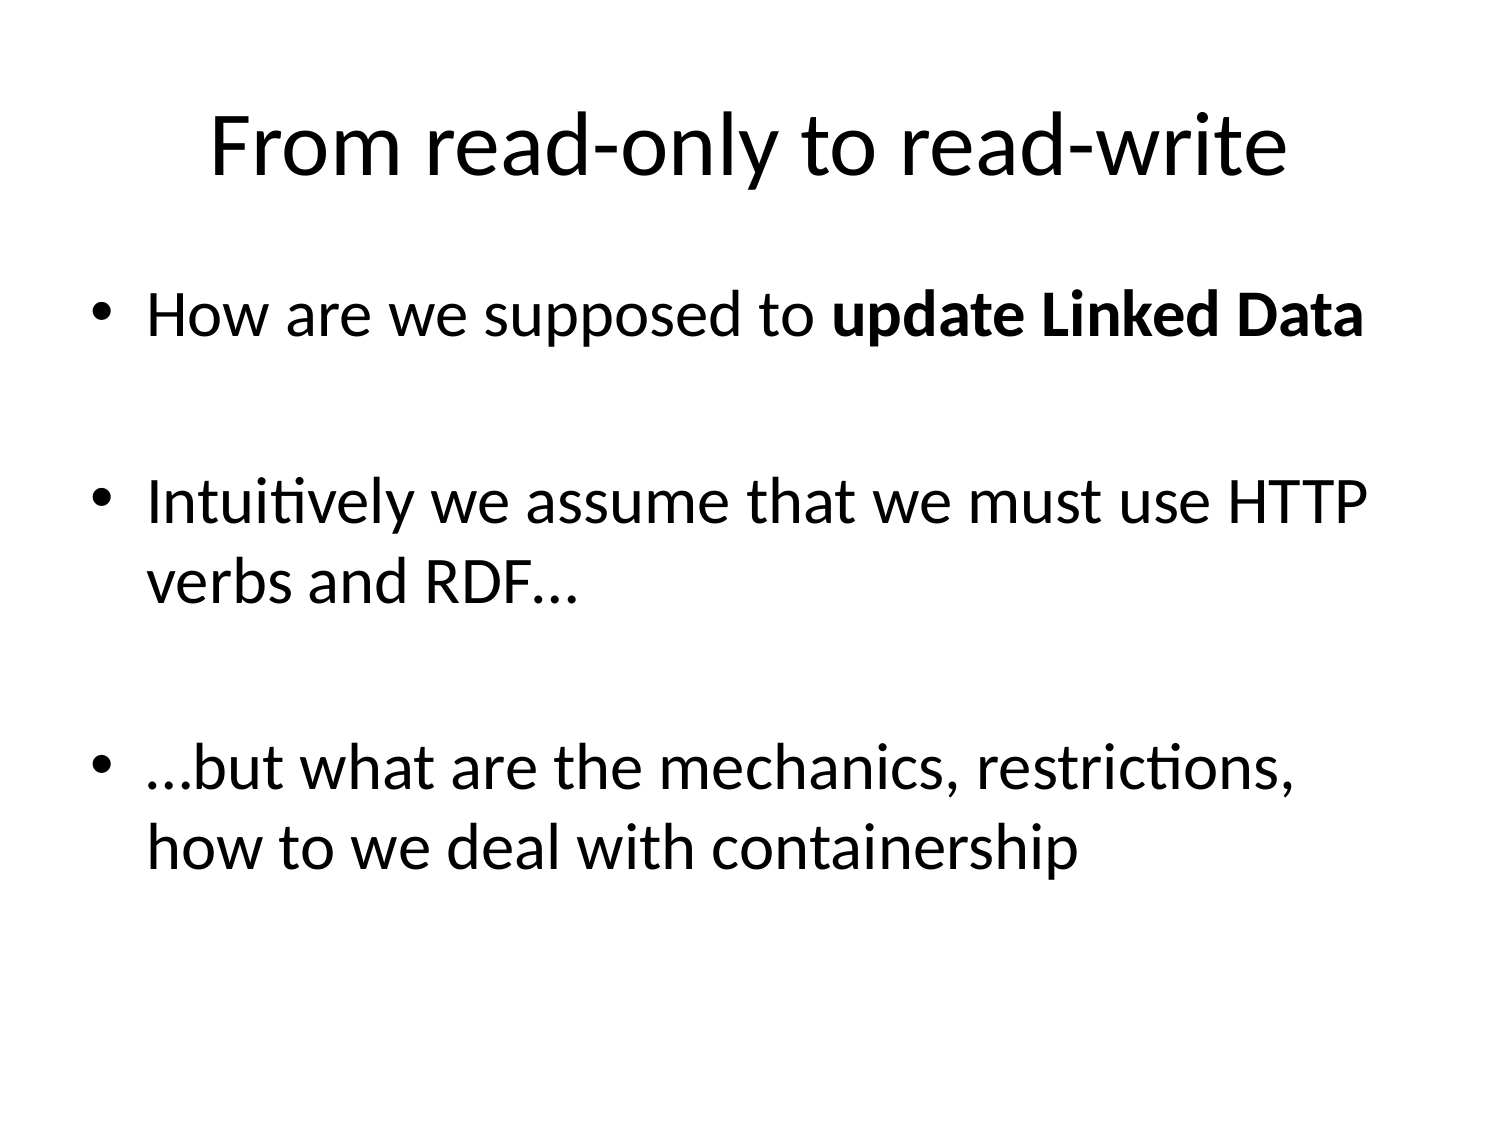

# From read-only to read-write
How are we supposed to update Linked Data

Intuitively we assume that we must use HTTP verbs and RDF…

…but what are the mechanics, restrictions, how to we deal with containership